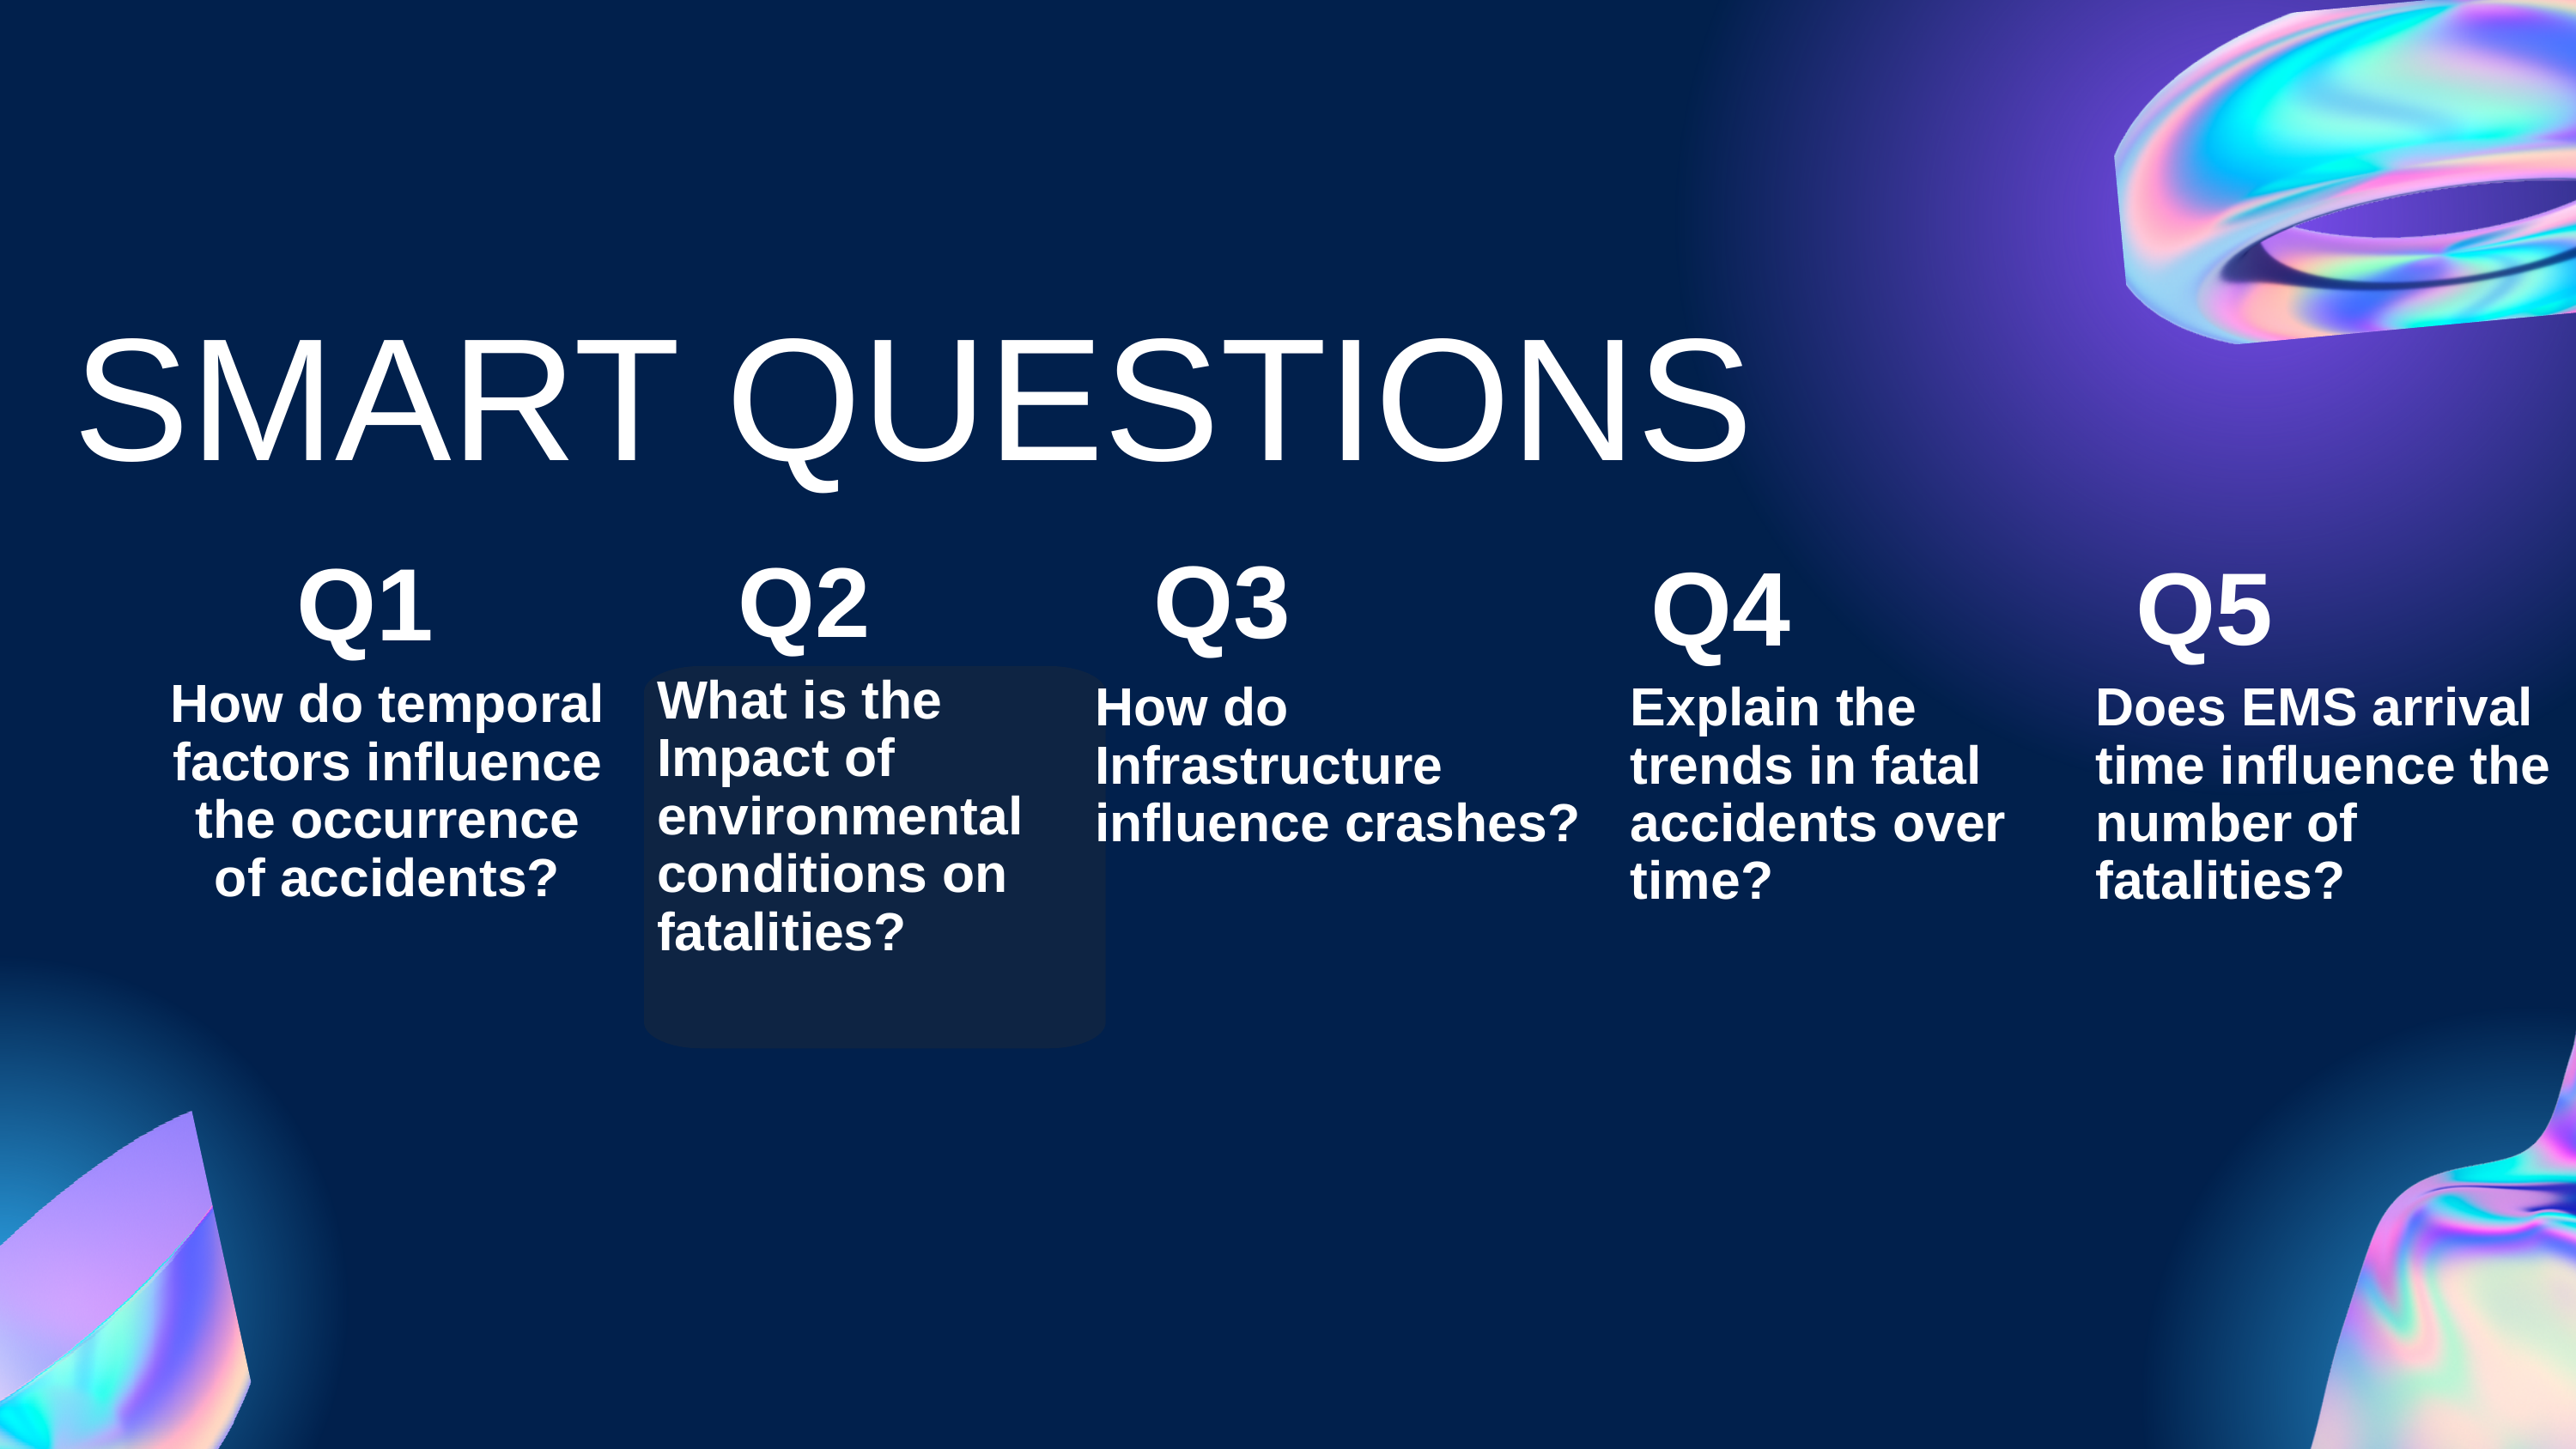

How do day of week and hour of day affect the occurrence and severity of fatal accidents?

SMART QUESTIONS
Q3
Q1
Q2
Q4
Q5
What is the Impact of environmental conditions on fatalities?
How do Infrastructure influence crashes?
Explain the trends in fatal accidents over time?
Does EMS arrival time influence the number of fatalities?
How do temporal factors influence the occurrence of accidents?